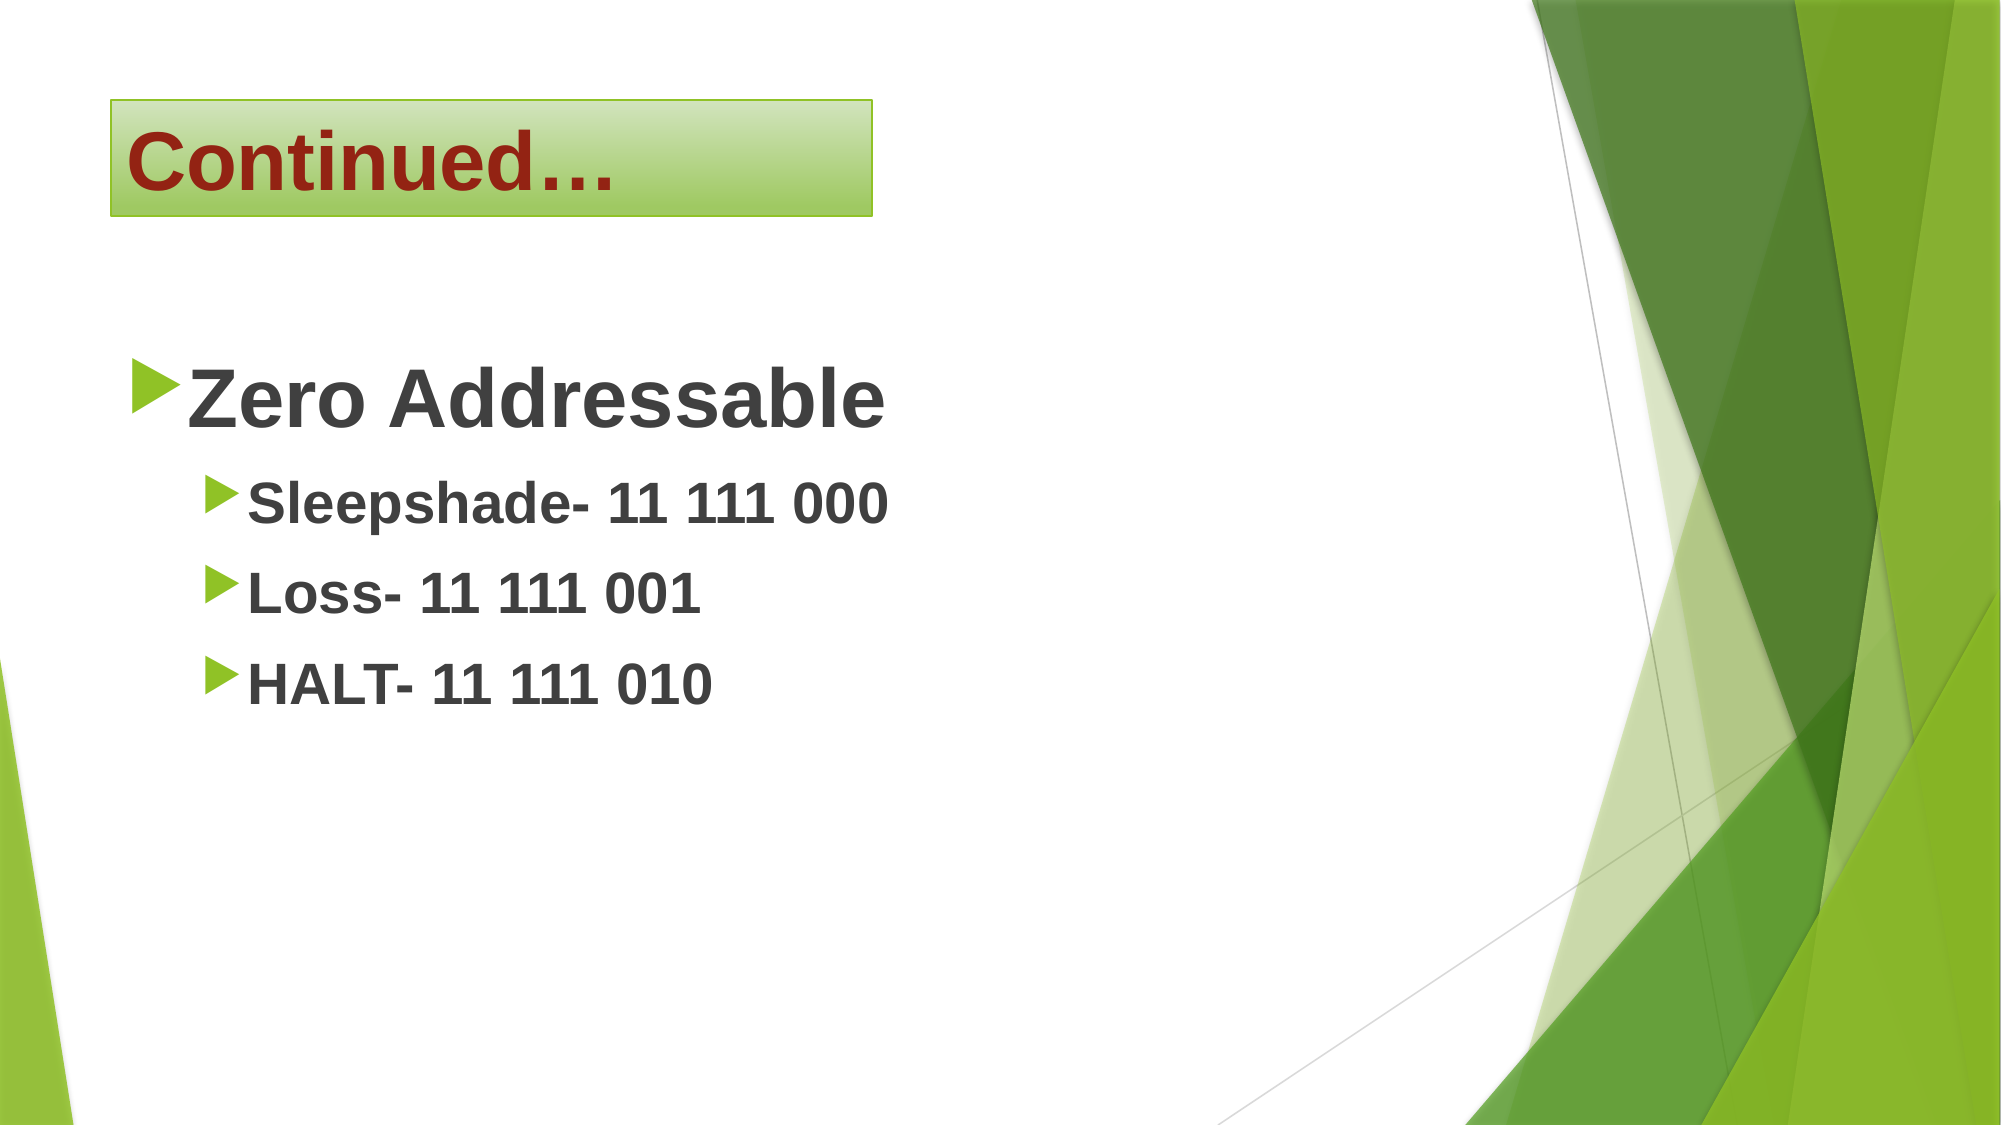

# Continued…

Zero Addressable
Sleepshade- 11 111 000
Loss- 11 111 001
HALT- 11 111 010